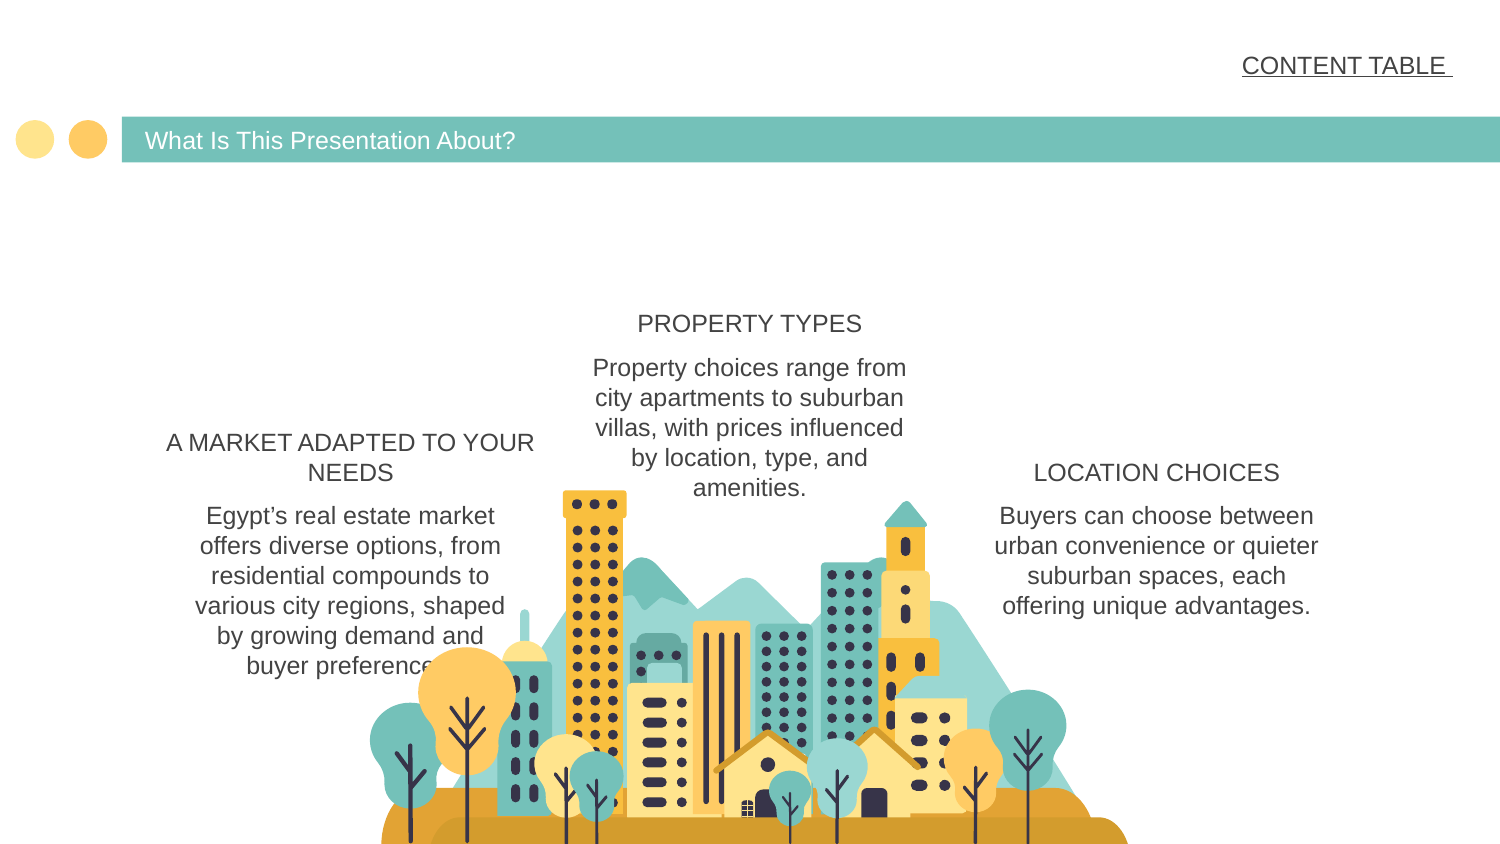

CONTENT TABLE
What Is This Presentation About?
PROPERTY TYPES
Property choices range from city apartments to suburban villas, with prices influenced by location, type, and amenities.
# A MARKET ADAPTED TO YOUR NEEDS
LOCATION CHOICES
Egypt’s real estate market offers diverse options, from residential compounds to various city regions, shaped by growing demand and buyer preferences.
Buyers can choose between urban convenience or quieter suburban spaces, each offering unique advantages.